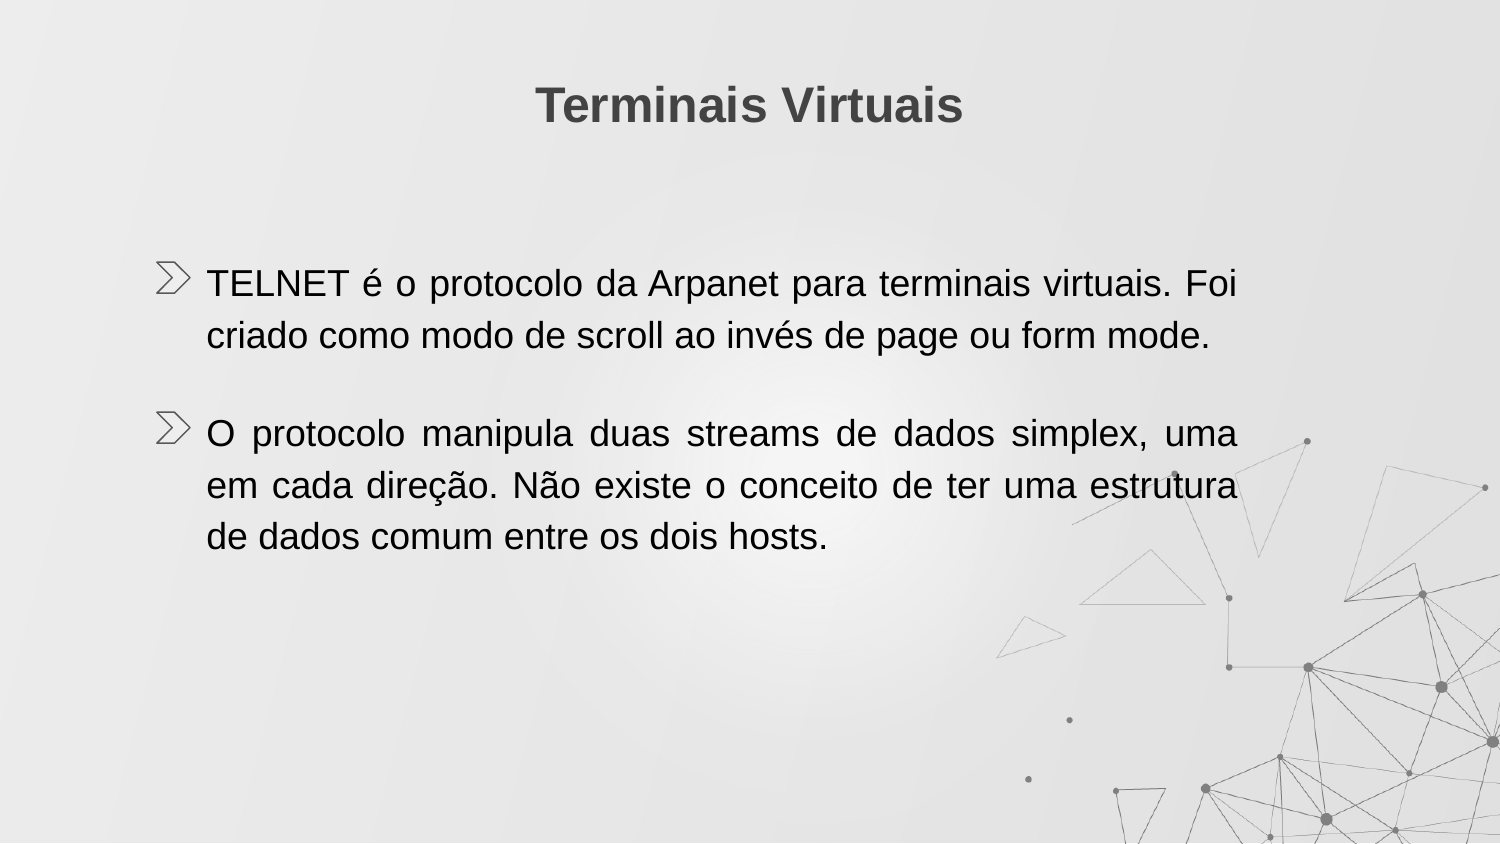

# Terminais Virtuais
TELNET é o protocolo da Arpanet para terminais virtuais. Foi criado como modo de scroll ao invés de page ou form mode.

O protocolo manipula duas streams de dados simplex, uma em cada direção. Não existe o conceito de ter uma estrutura de dados comum entre os dois hosts.